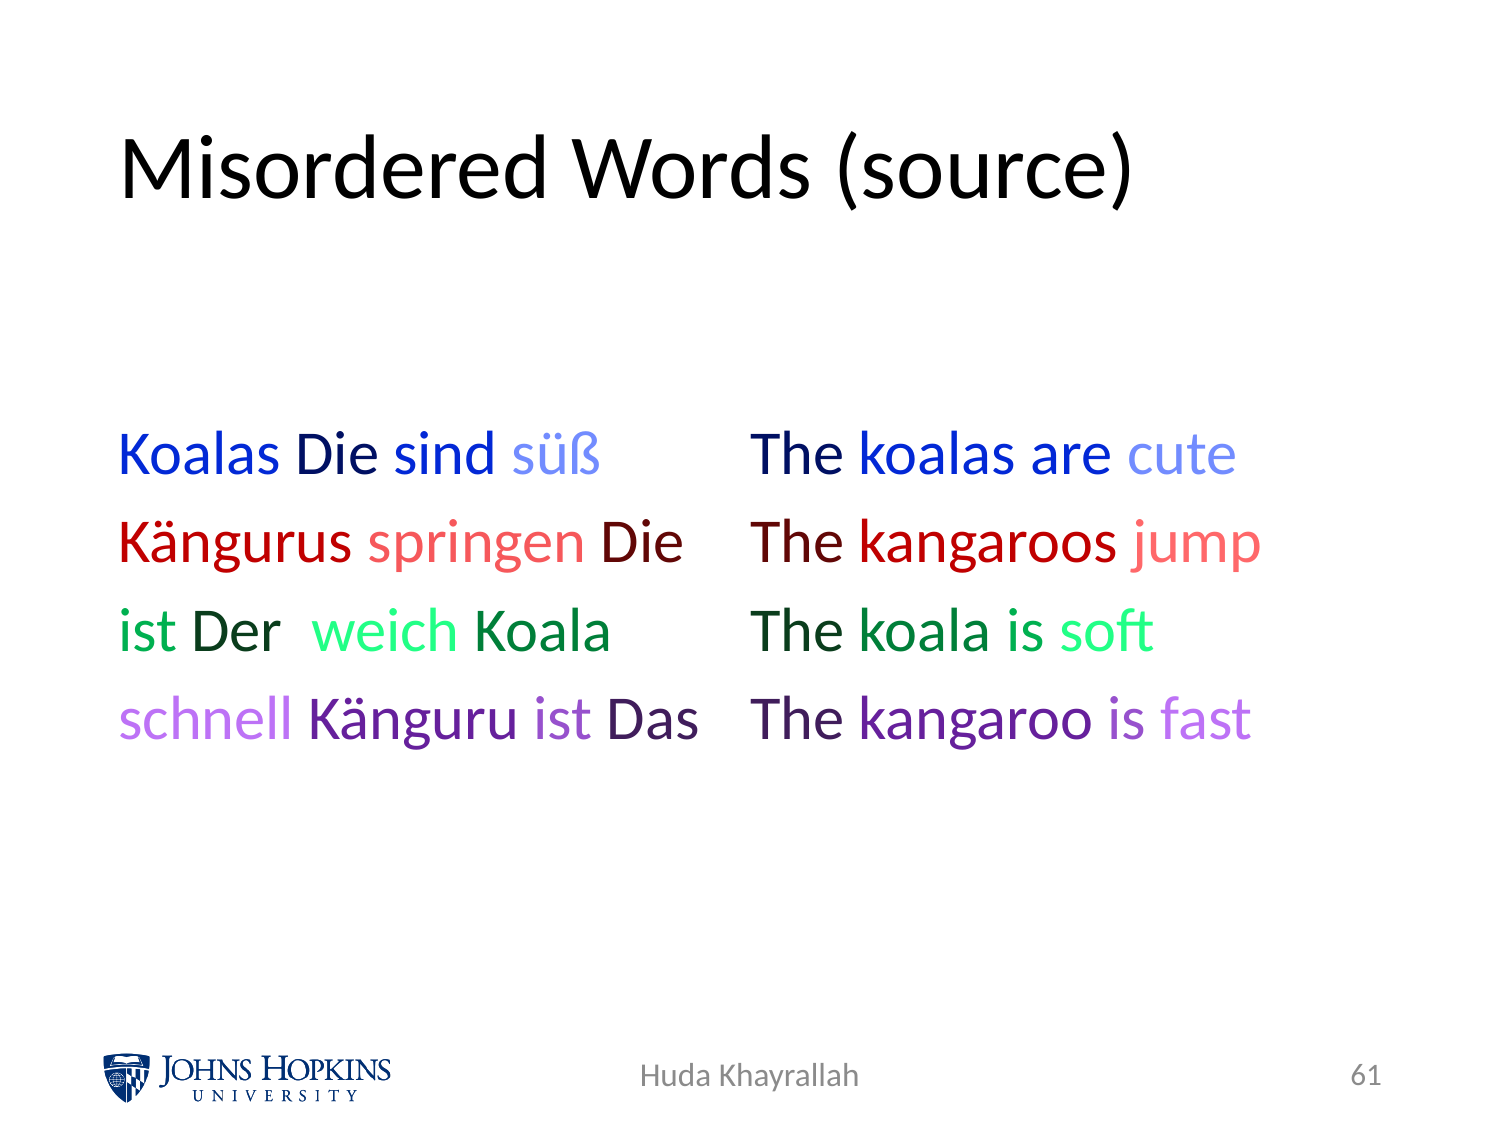

# Misordered Words (source)
Koalas Die sind süß
Kängurus springen Die
ist Der  weich Koala
schnell Känguru ist Das

The koalas are cute
The kangaroos jump
The koala is soft
The kangaroo is fast

Huda Khayrallah
61